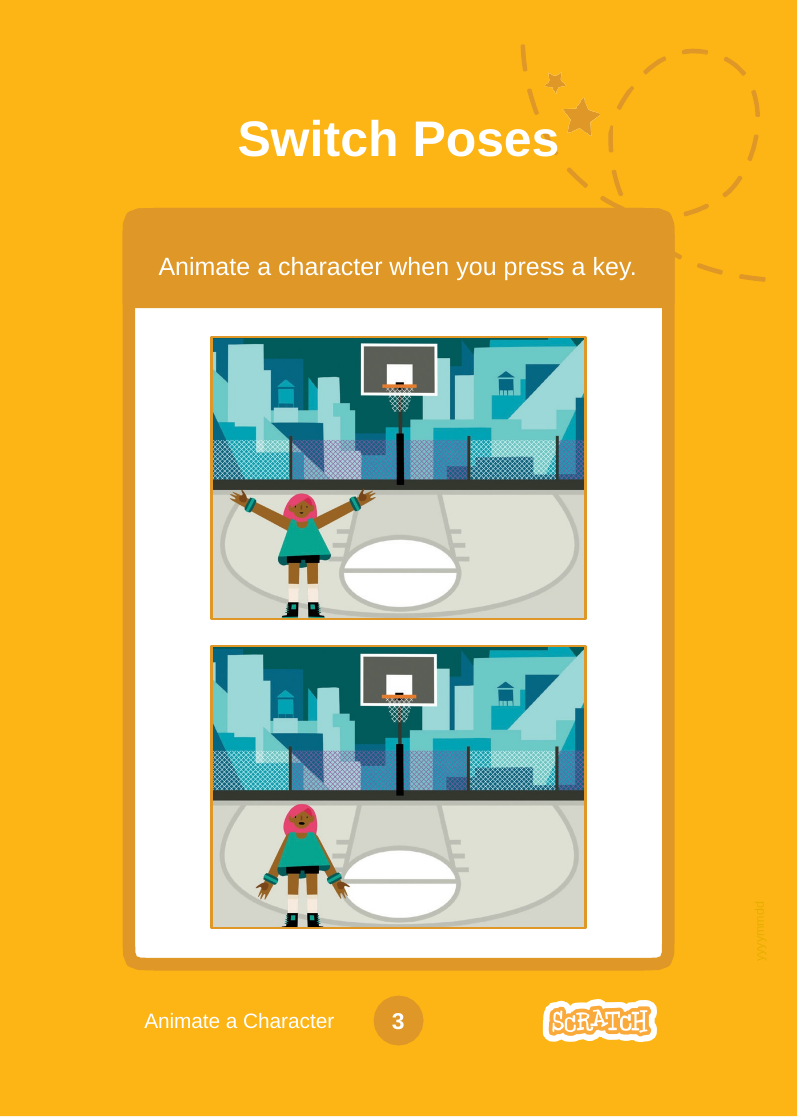

# Switch Poses

Animate a character when you press a key.

yyyymmdd

3
Animate a Character